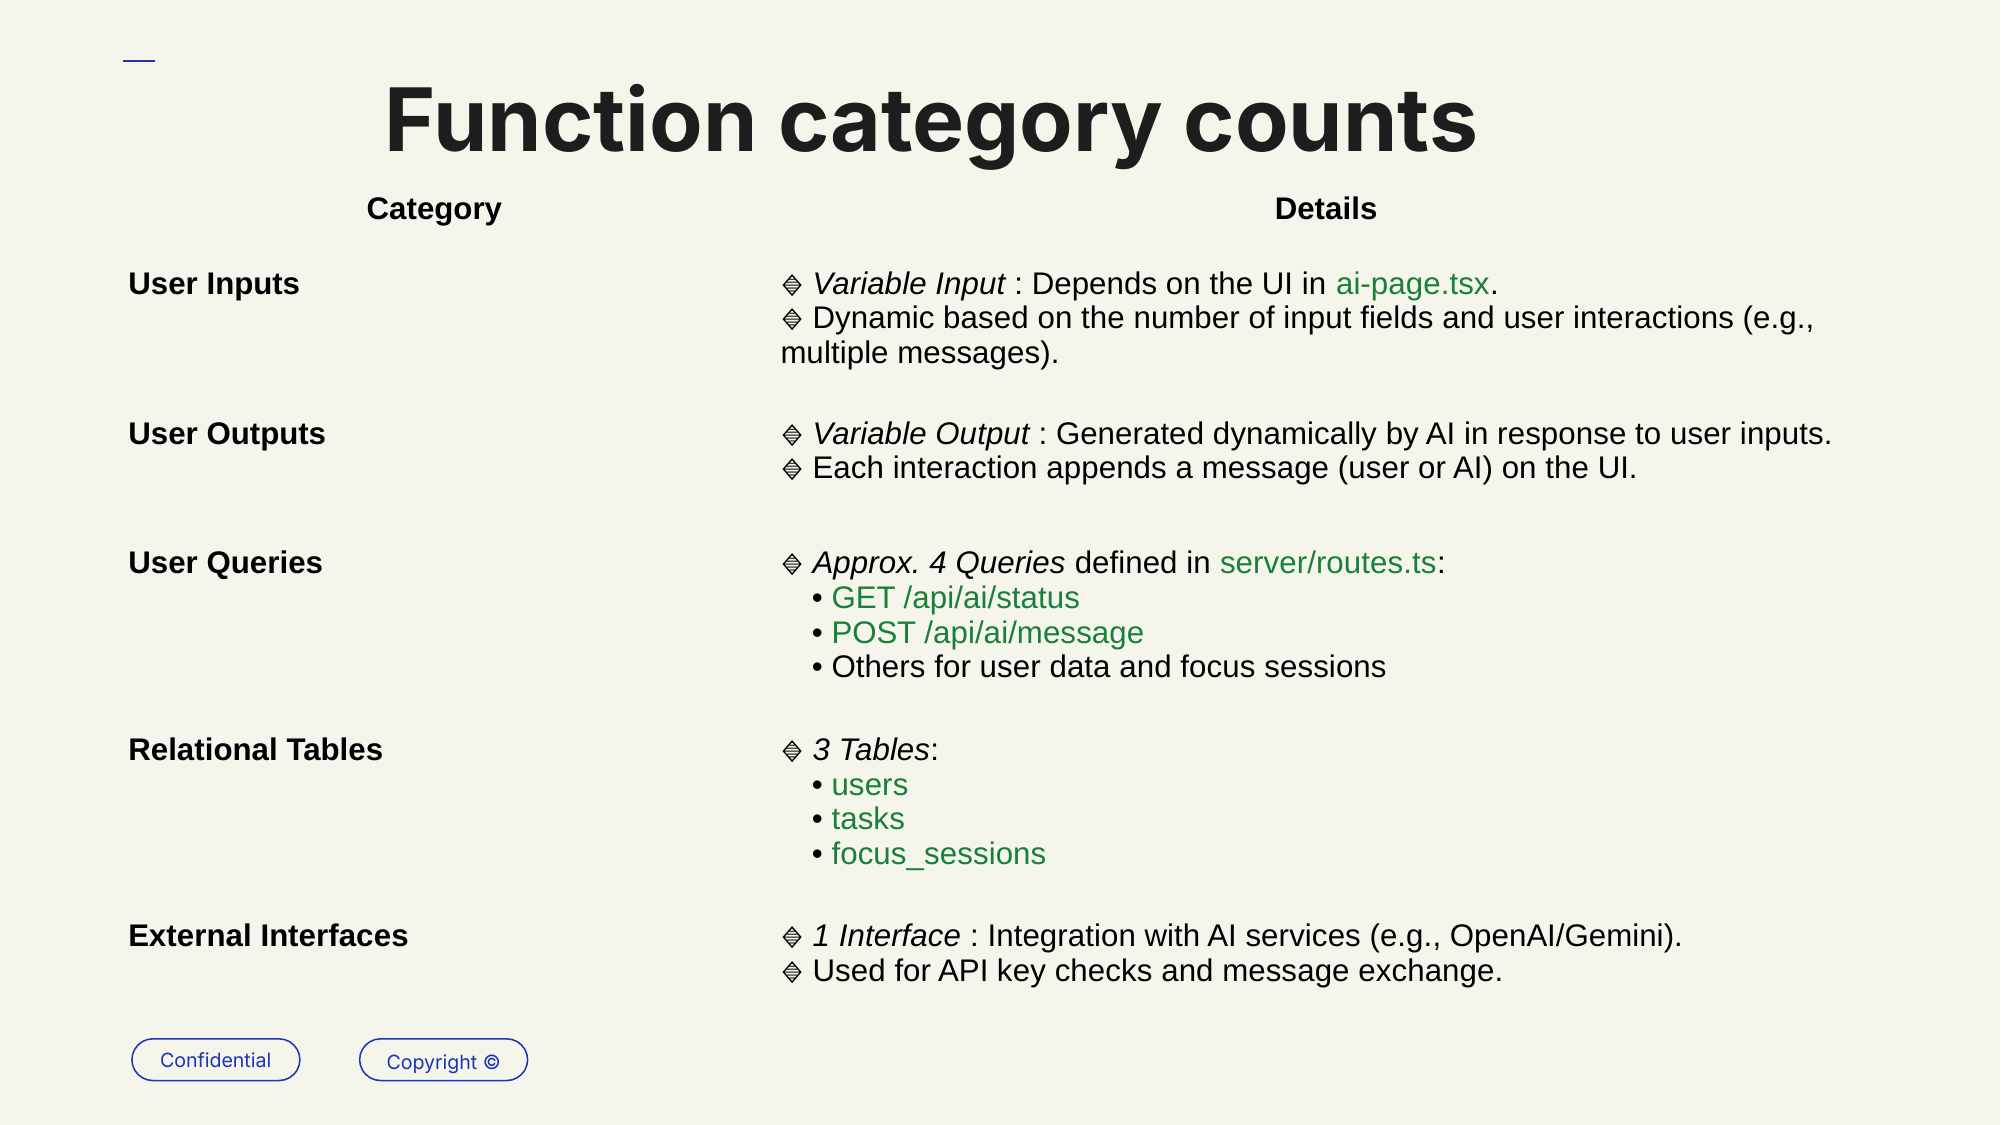

# Function category counts
| Category | Details |
| --- | --- |
| User Inputs | 🔹 Variable Input : Depends on the UI in ai-page.tsx. 🔹 Dynamic based on the number of input fields and user interactions (e.g., multiple messages). |
| User Outputs | 🔹 Variable Output : Generated dynamically by AI in response to user inputs. 🔹 Each interaction appends a message (user or AI) on the UI. |
| User Queries | 🔹 Approx. 4 Queries defined in server/routes.ts:  • GET /api/ai/status  • POST /api/ai/message  • Others for user data and focus sessions |
| Relational Tables | 🔹 3 Tables:  • users  • tasks  • focus\_sessions |
| External Interfaces | 🔹 1 Interface : Integration with AI services (e.g., OpenAI/Gemini). 🔹 Used for API key checks and message exchange. |